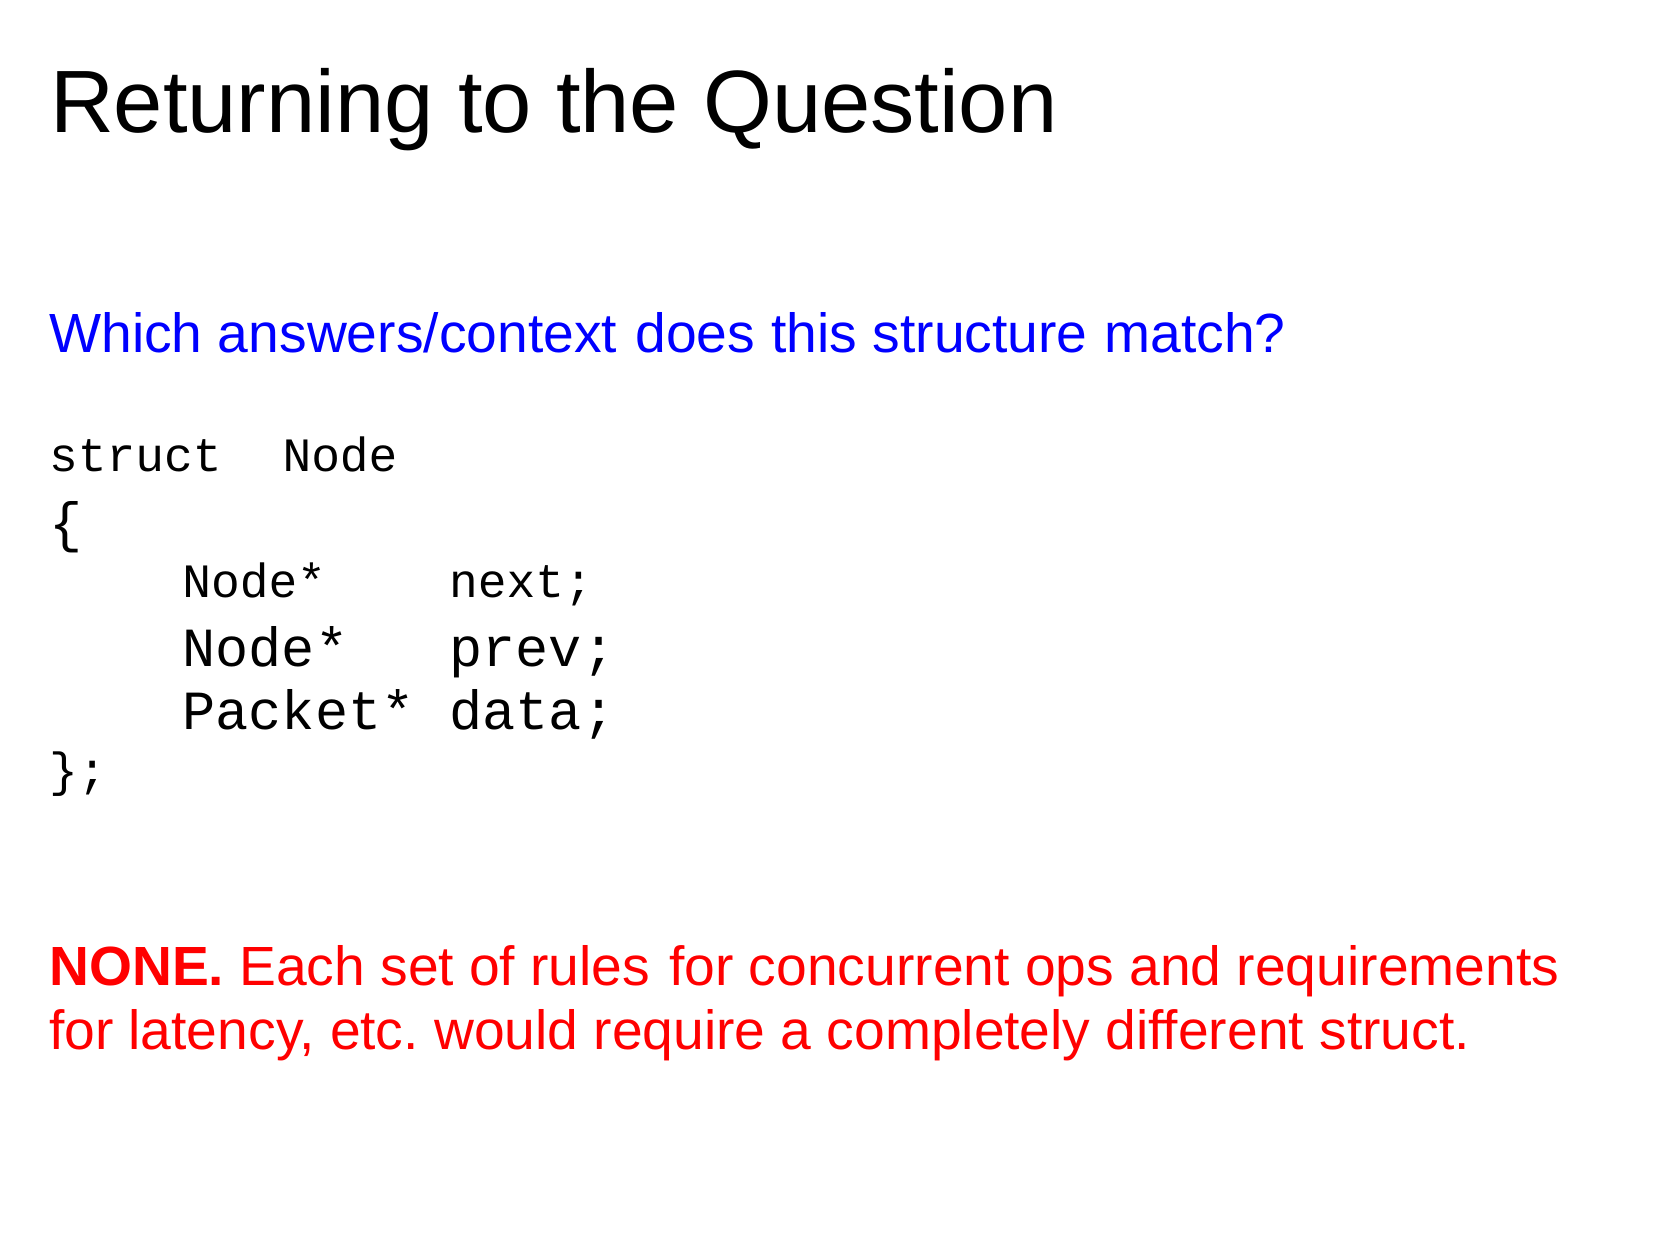

Returning to the Question
Which answers/context
does
this
structure
match?
struct
{
Node
Node*
Node* Packet*
next;
prev;
data;
};
NONE. Each set of rules
for concurrent ops and requirements
for latency, etc. would require a completely different struct.